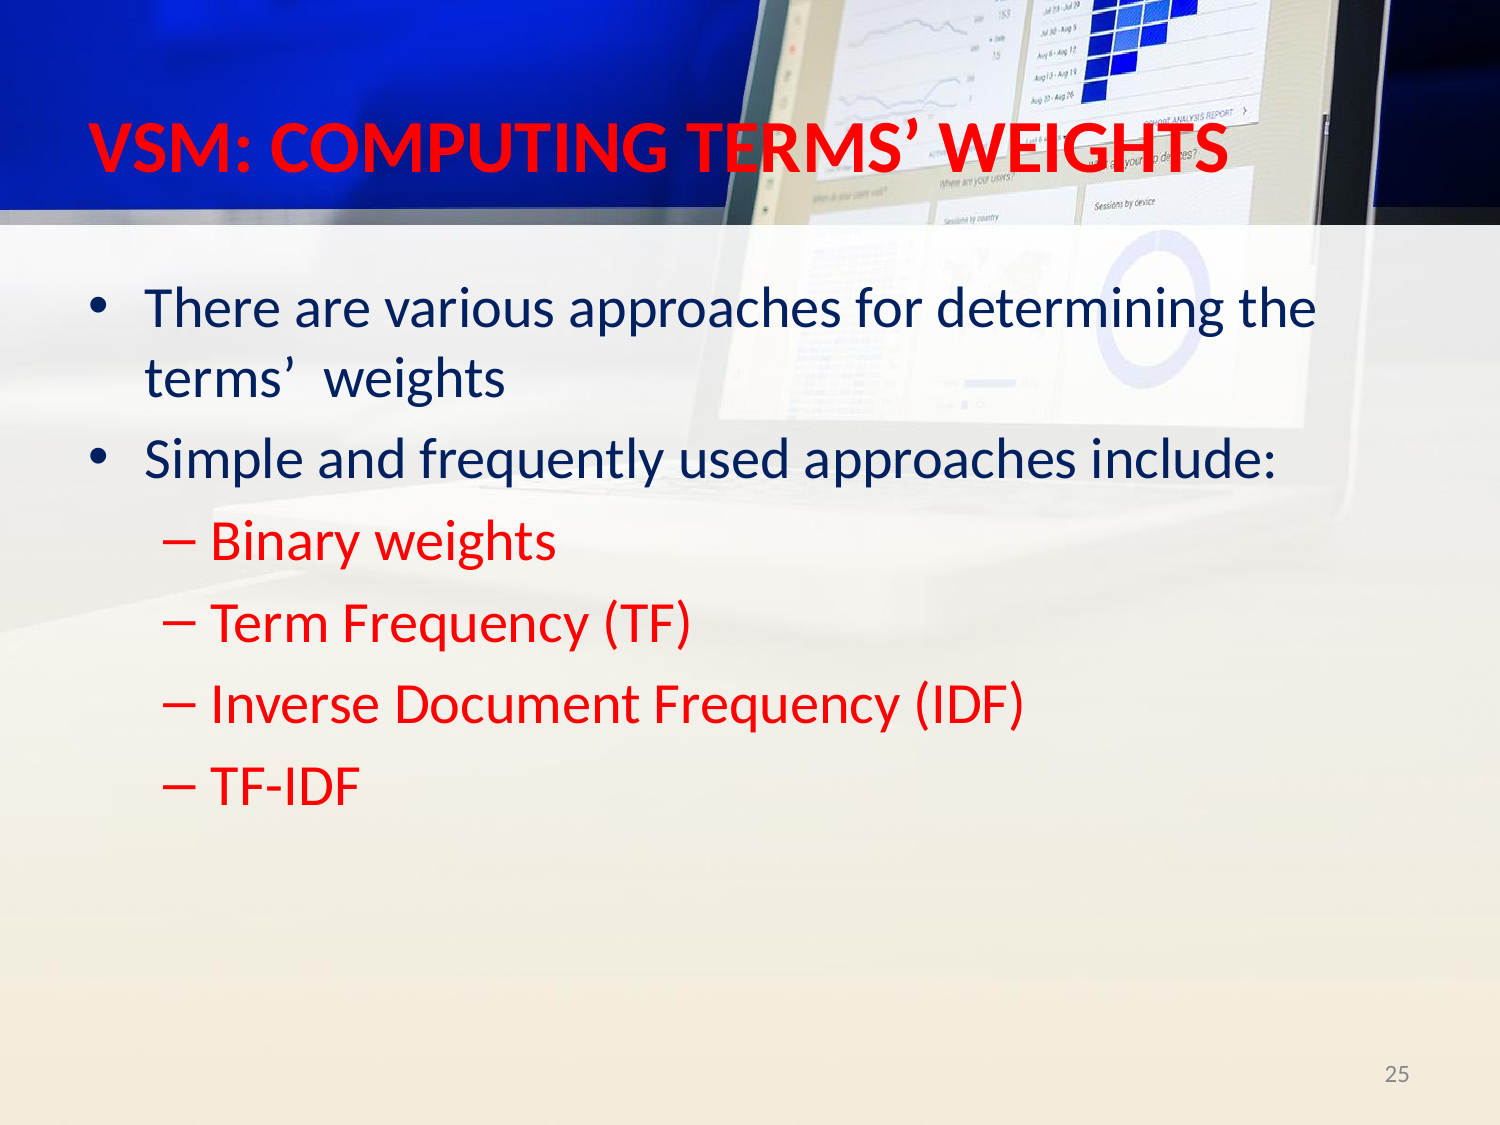

# VSM: COMPUTING TERMS’ WEIGHTS
There are various approaches for determining the terms’  weights
Simple and frequently used approaches include:
Binary weights
Term Frequency (TF)
Inverse Document Frequency (IDF)
TF-IDF

25